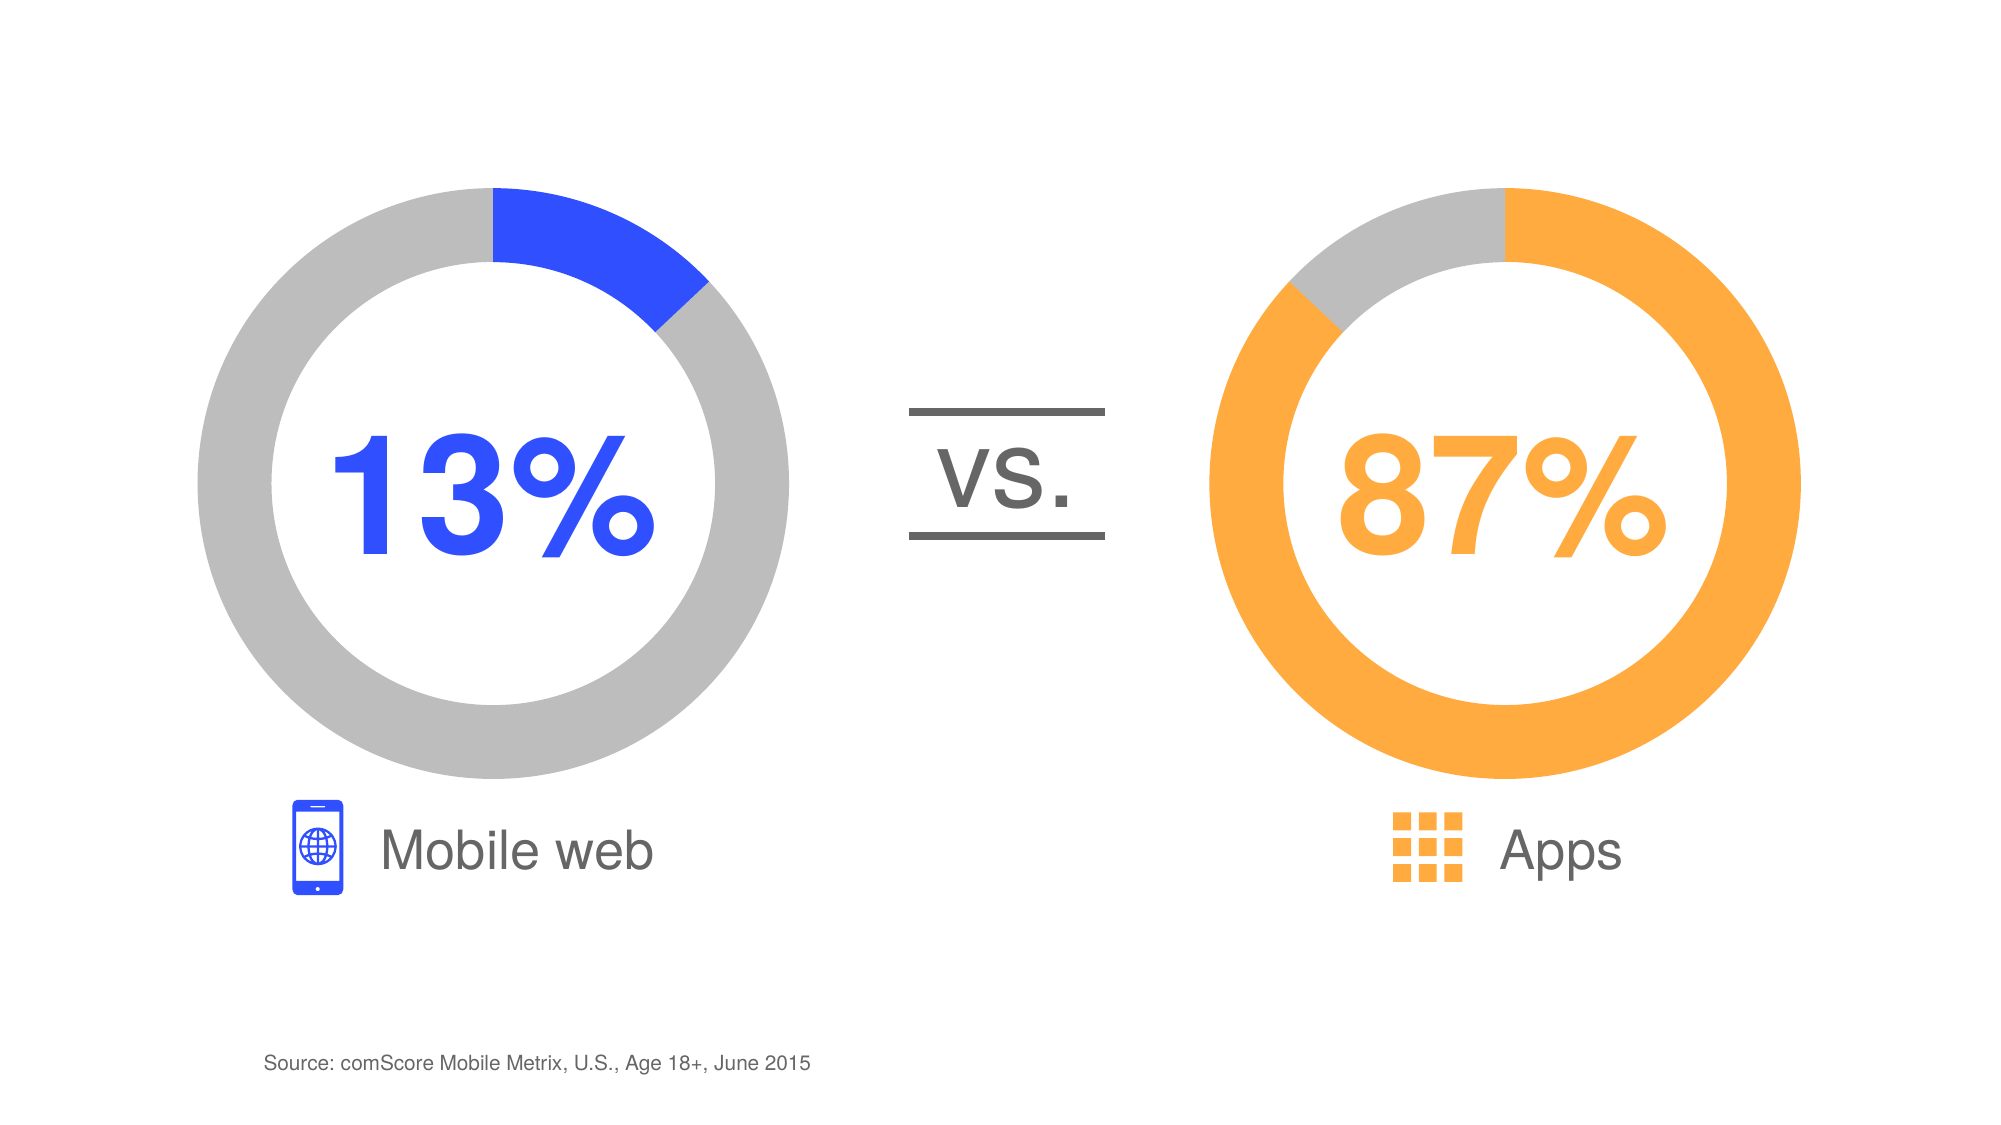

13%
87%
vs.

Mobile web
Apps
Source: comScore Mobile Metrix, U.S., Age 18+, June 2015